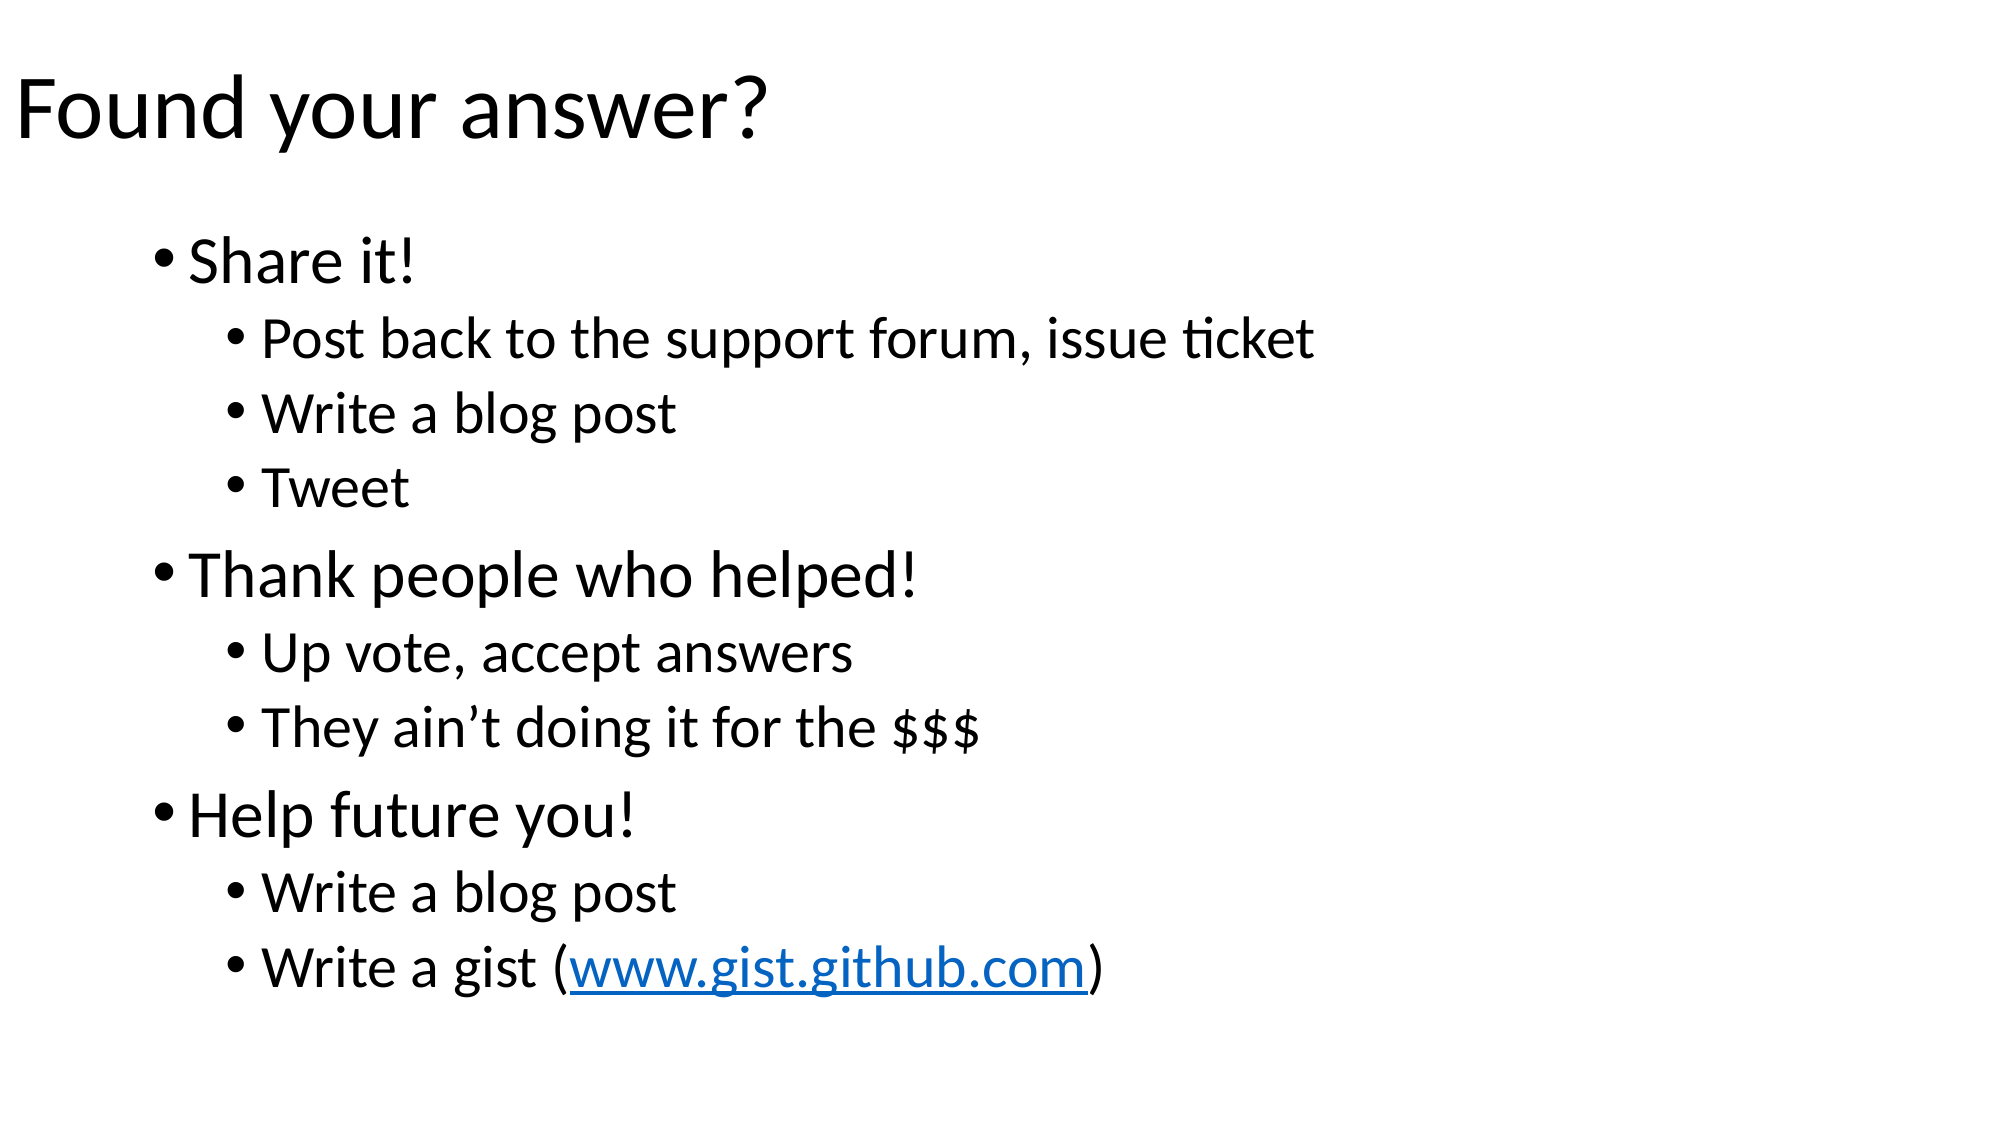

# Found your answer?
Share it!
Post back to the support forum, issue ticket
Write a blog post
Tweet
Thank people who helped!
Up vote, accept answers
They ain’t doing it for the $$$
Help future you!
Write a blog post
Write a gist (www.gist.github.com)